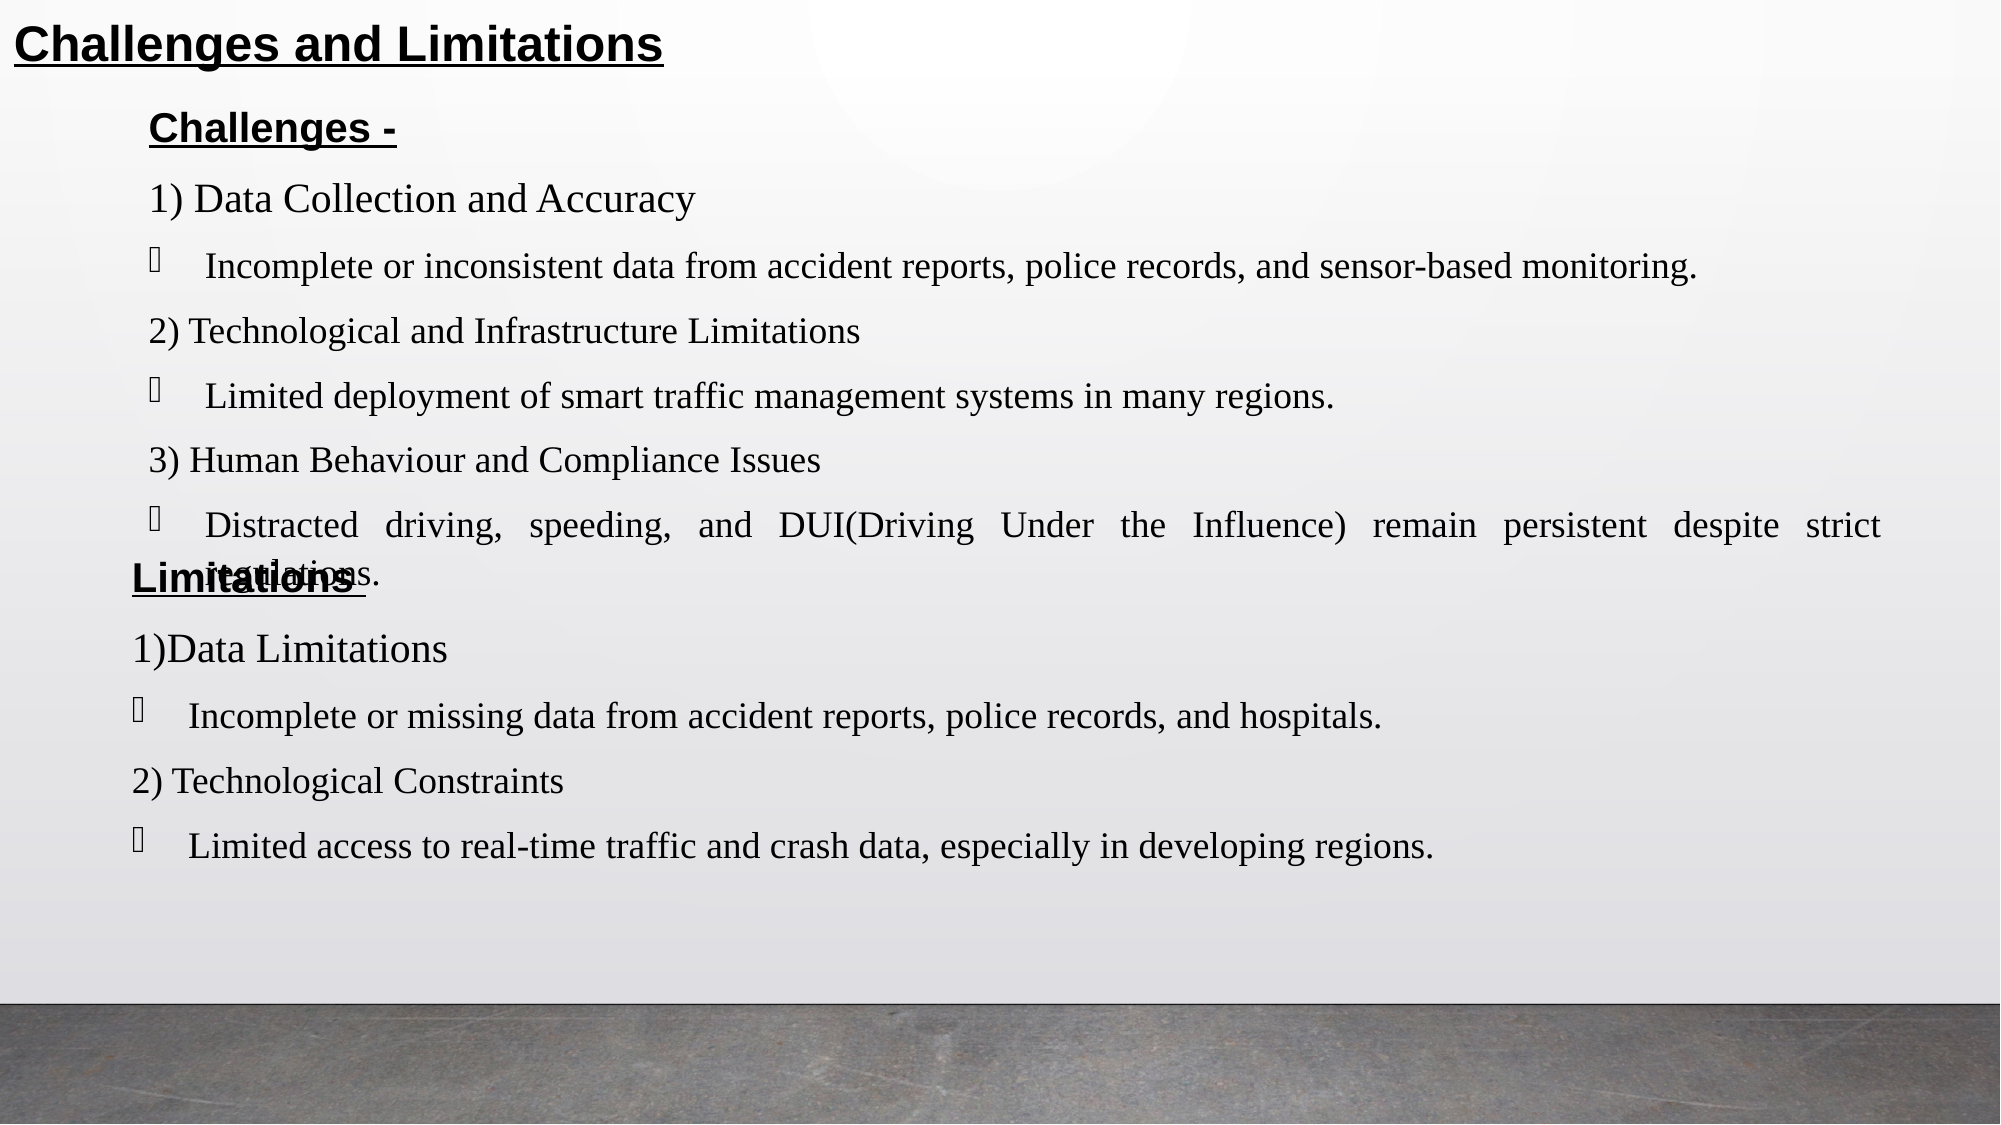

Challenges and Limitations
Challenges -
1) Data Collection and Accuracy
Incomplete or inconsistent data from accident reports, police records, and sensor-based monitoring.
2) Technological and Infrastructure Limitations
Limited deployment of smart traffic management systems in many regions.
3) Human Behaviour and Compliance Issues
Distracted driving, speeding, and DUI(Driving Under the Influence) remain persistent despite strict regulations.

Limitations
1)Data Limitations
Incomplete or missing data from accident reports, police records, and hospitals.
2) Technological Constraints
Limited access to real-time traffic and crash data, especially in developing regions.